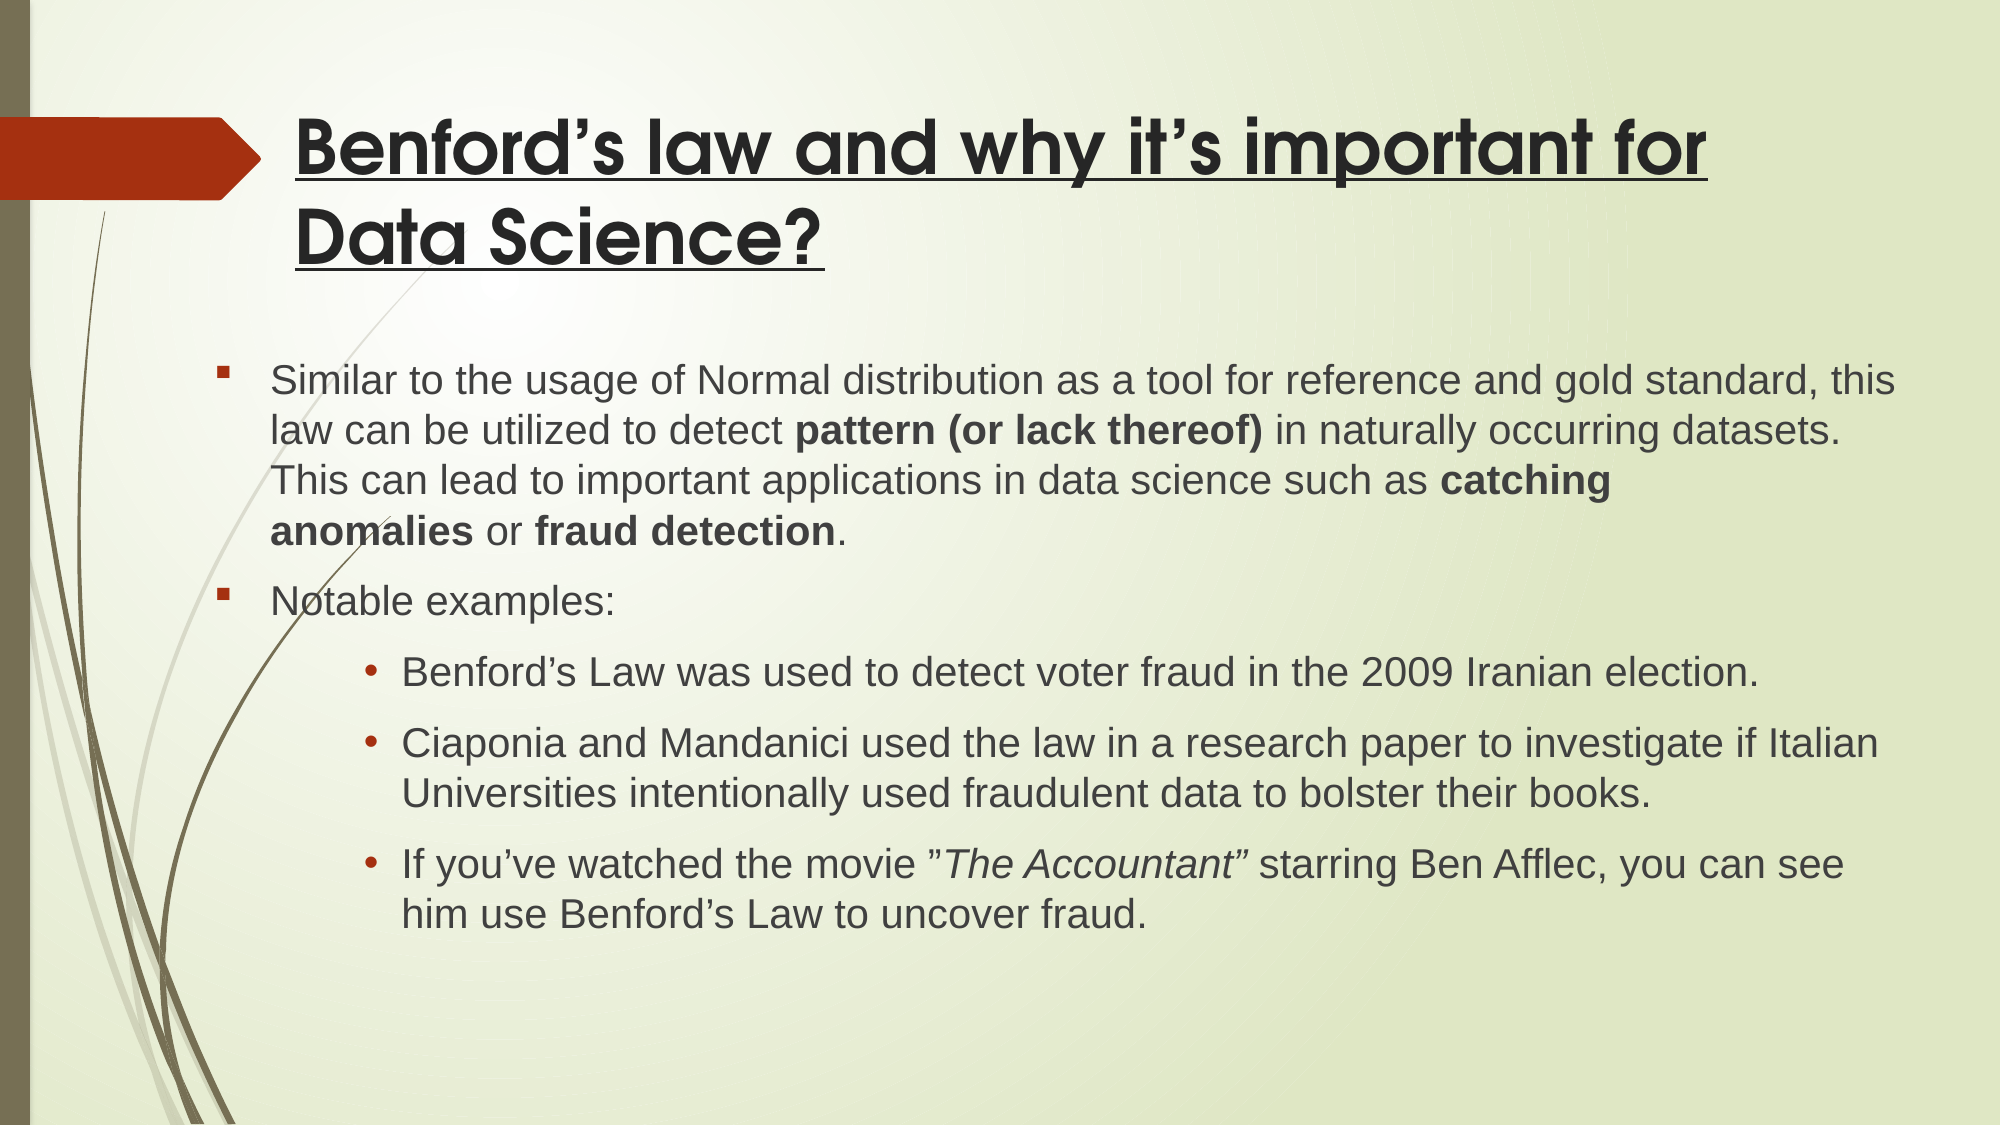

# Benford’s law and why it’s important for Data Science?
Similar to the usage of Normal distribution as a tool for reference and gold standard, this law can be utilized to detect pattern (or lack thereof) in naturally occurring datasets. This can lead to important applications in data science such as catching anomalies or fraud detection.
Notable examples:
Benford’s Law was used to detect voter fraud in the 2009 Iranian election.
Ciaponia and Mandanici used the law in a research paper to investigate if Italian Universities intentionally used fraudulent data to bolster their books.
If you’ve watched the movie ”The Accountant” starring Ben Afflec, you can see him use Benford’s Law to uncover fraud.